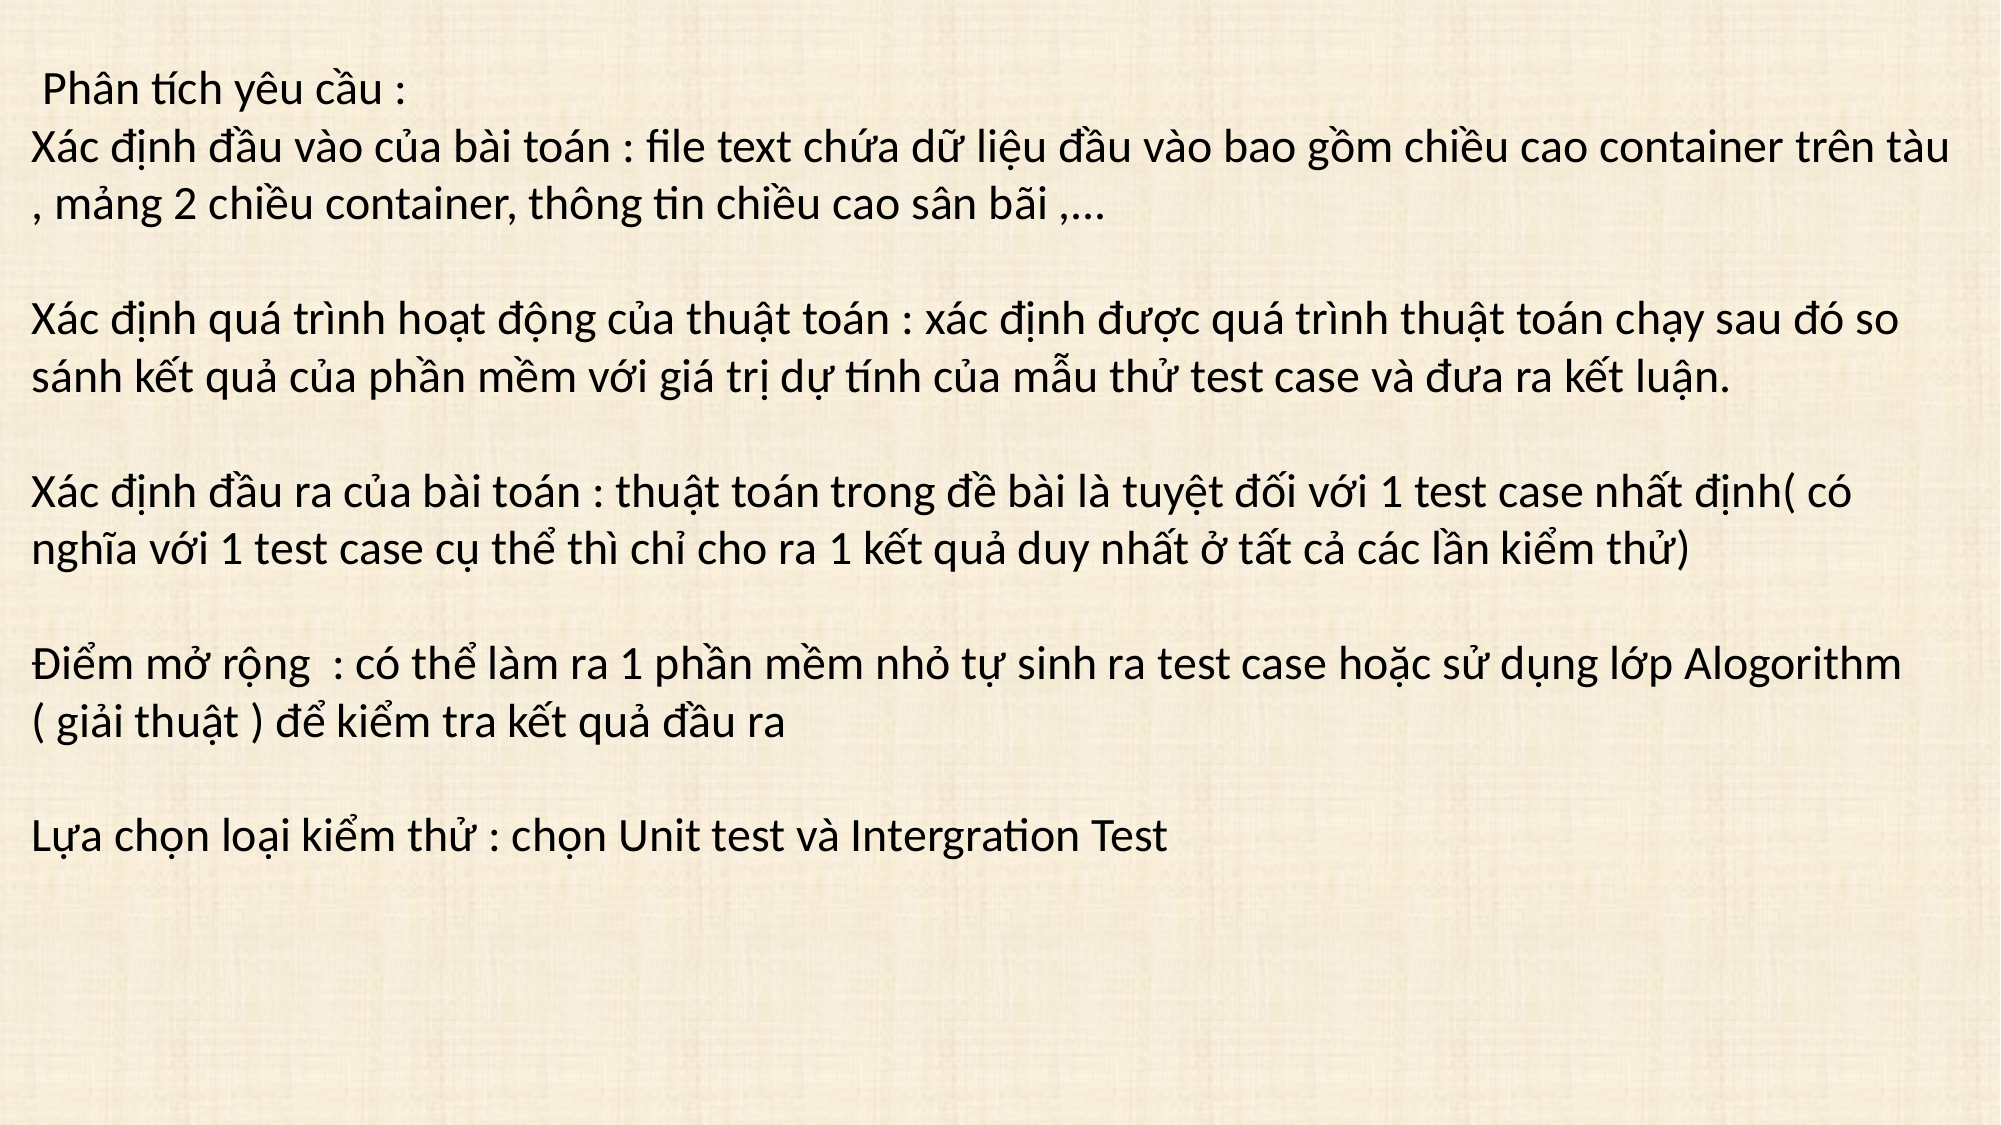

Phân tích yêu cầu :
Xác định đầu vào của bài toán : file text chứa dữ liệu đầu vào bao gồm chiều cao container trên tàu , mảng 2 chiều container, thông tin chiều cao sân bãi ,...

Xác định quá trình hoạt động của thuật toán : xác định được quá trình thuật toán chạy sau đó so sánh kết quả của phần mềm với giá trị dự tính của mẫu thử test case và đưa ra kết luận.

Xác định đầu ra của bài toán : thuật toán trong đề bài là tuyệt đối với 1 test case nhất định( có nghĩa với 1 test case cụ thể thì chỉ cho ra 1 kết quả duy nhất ở tất cả các lần kiểm thử)

Điểm mở rộng  : có thể làm ra 1 phần mềm nhỏ tự sinh ra test case hoặc sử dụng lớp Alogorithm ( giải thuật ) để kiểm tra kết quả đầu ra

Lựa chọn loại kiểm thử : chọn Unit test và Intergration Test